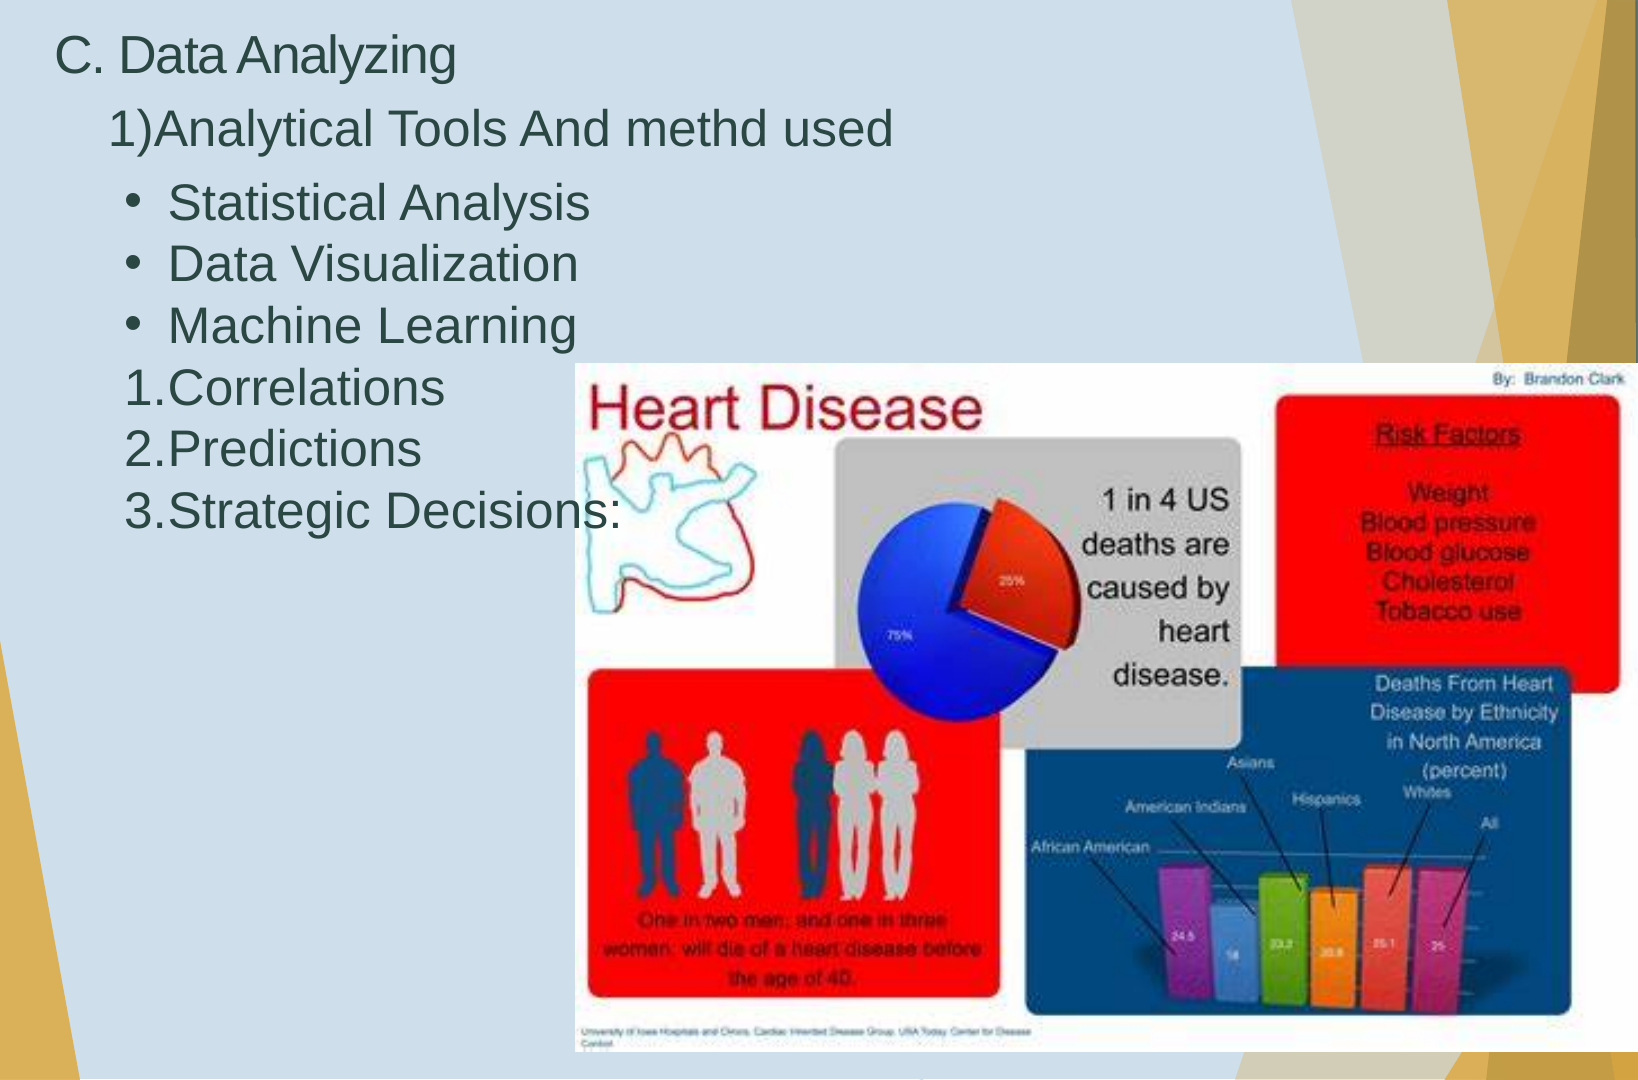

C. Data Analyzing
1)Analytical Tools And methd used
Statistical Analysis
Data Visualization
Machine Learning
Correlations
Predictions
Strategic Decisions: